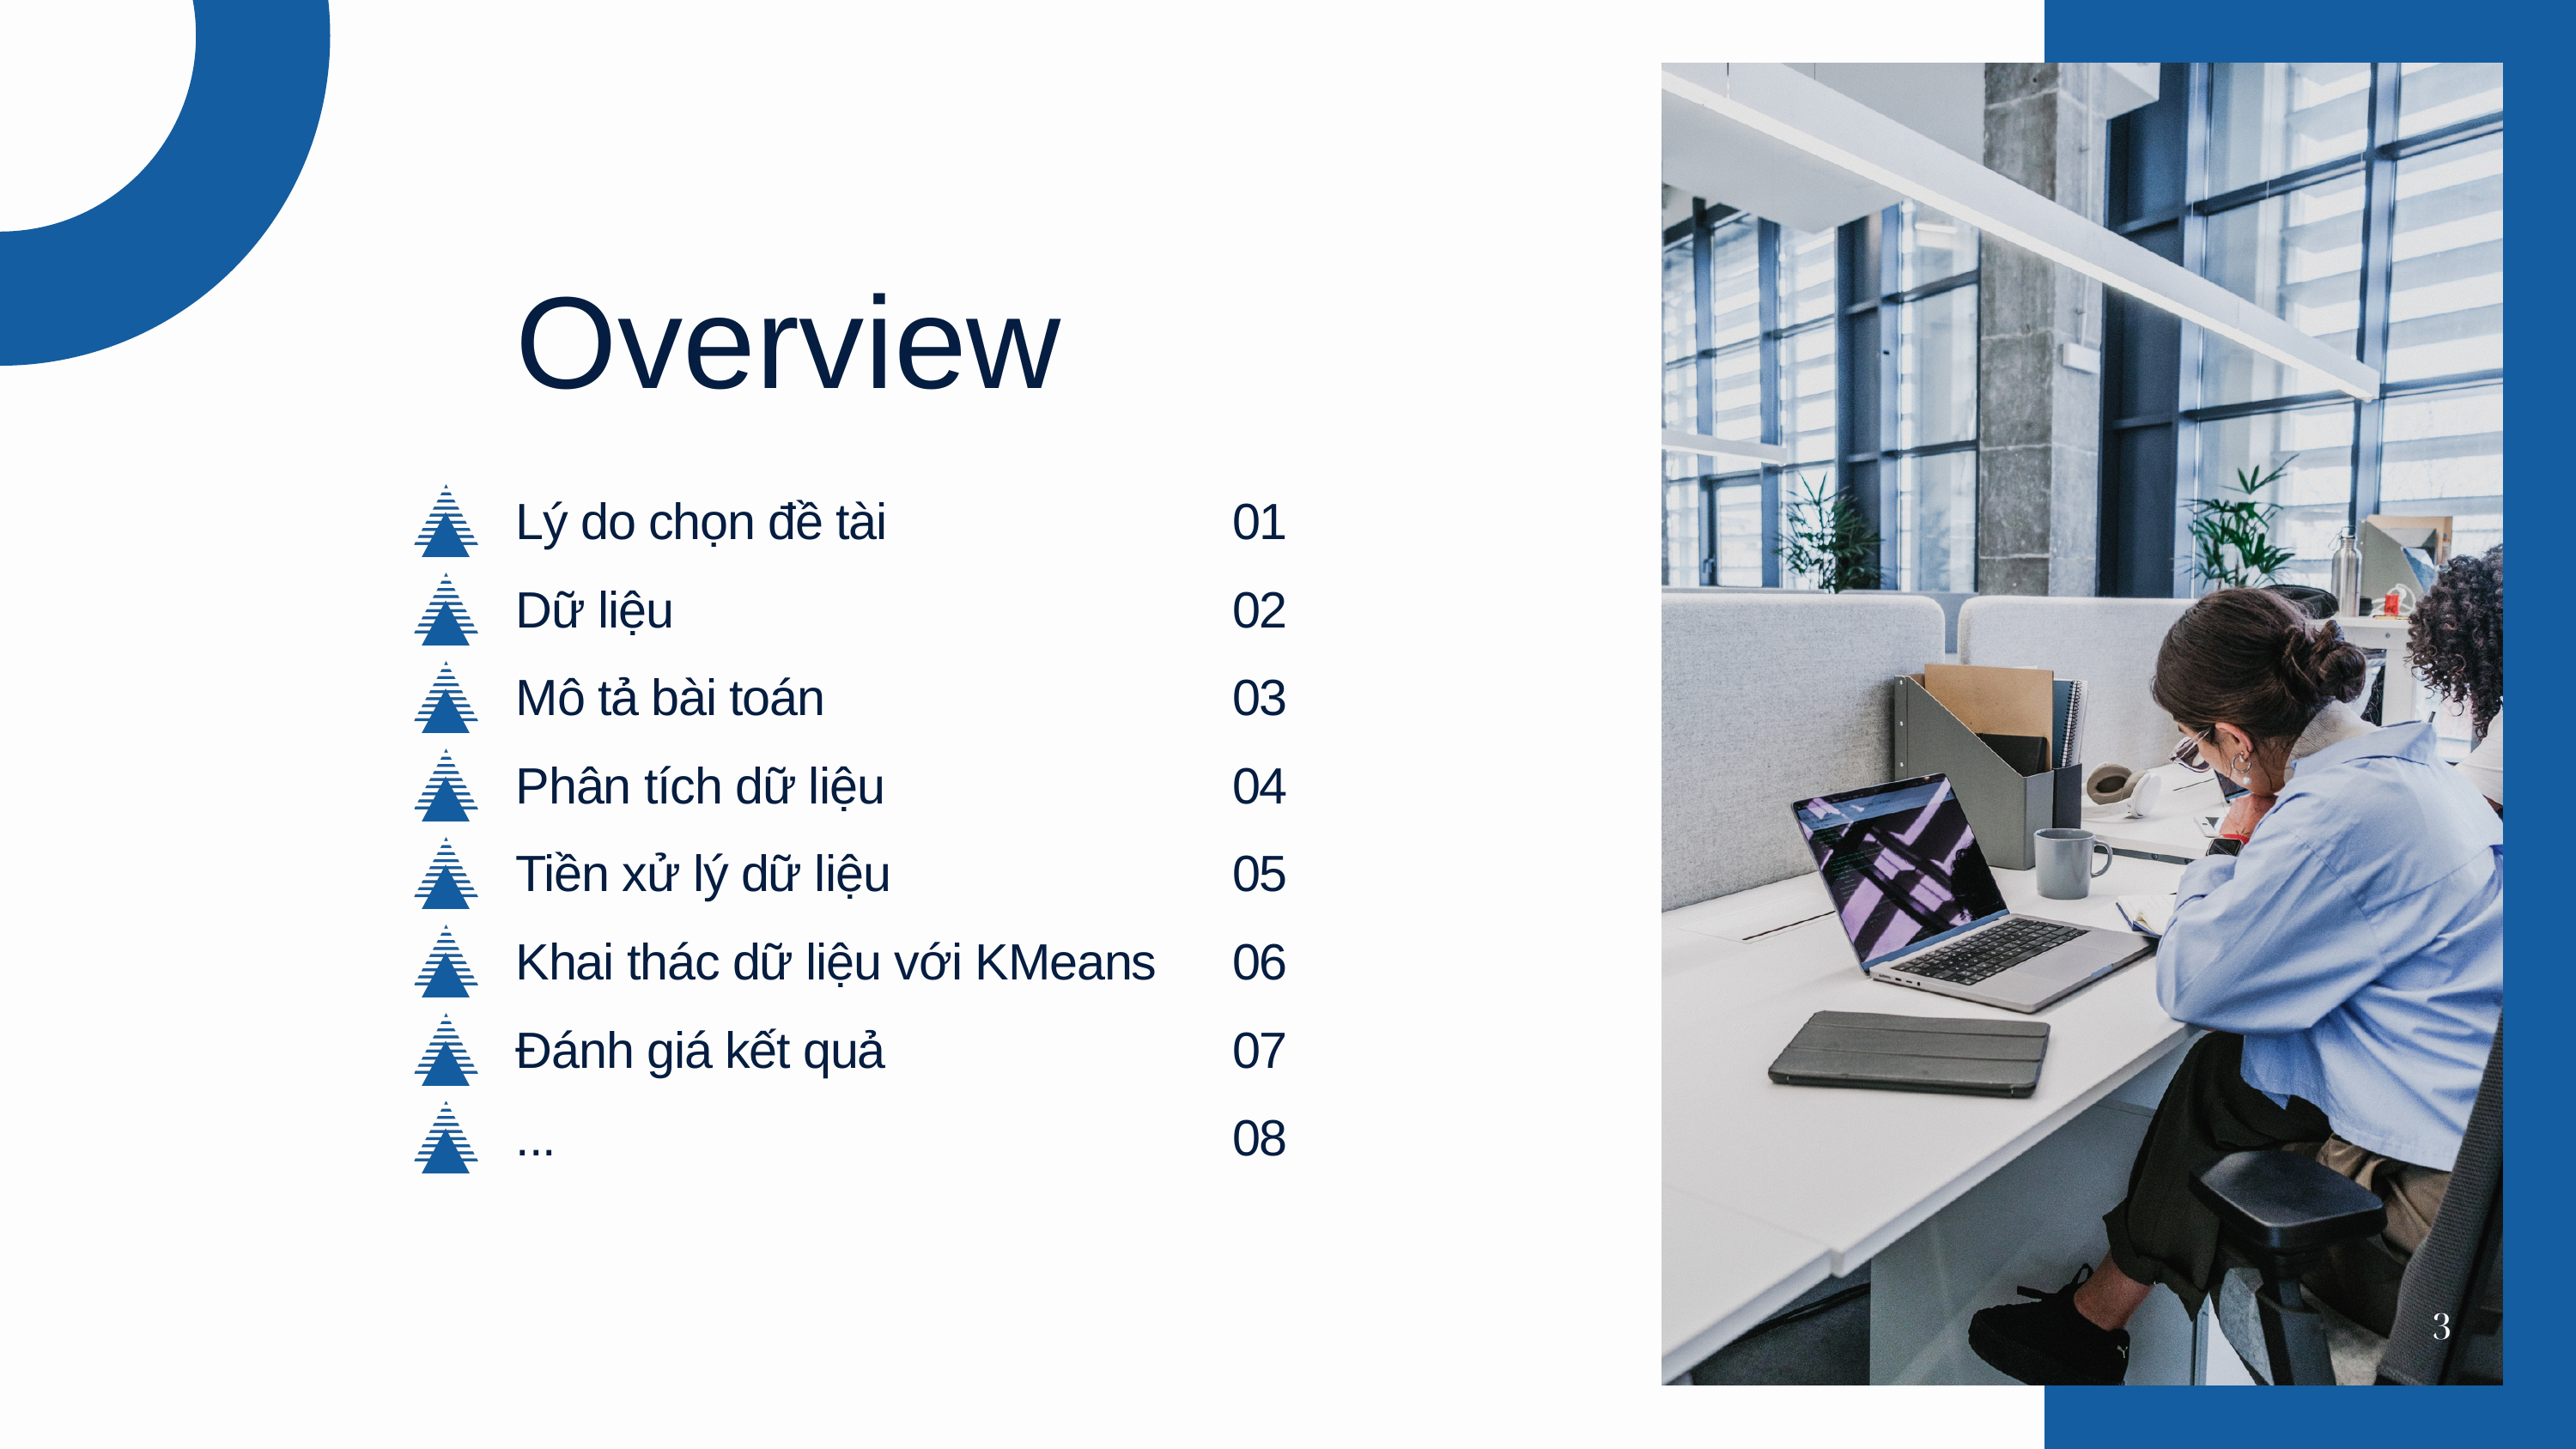

Overview
​Lý do chọn đề tài
01

Dữ liệu
02

Mô tả bài toán
03

Phân tích dữ liệu
04

Tiền xử lý dữ liệu
05

Khai thác dữ liệu với KMeans
06

Đánh giá kết quả
07

...
08

3